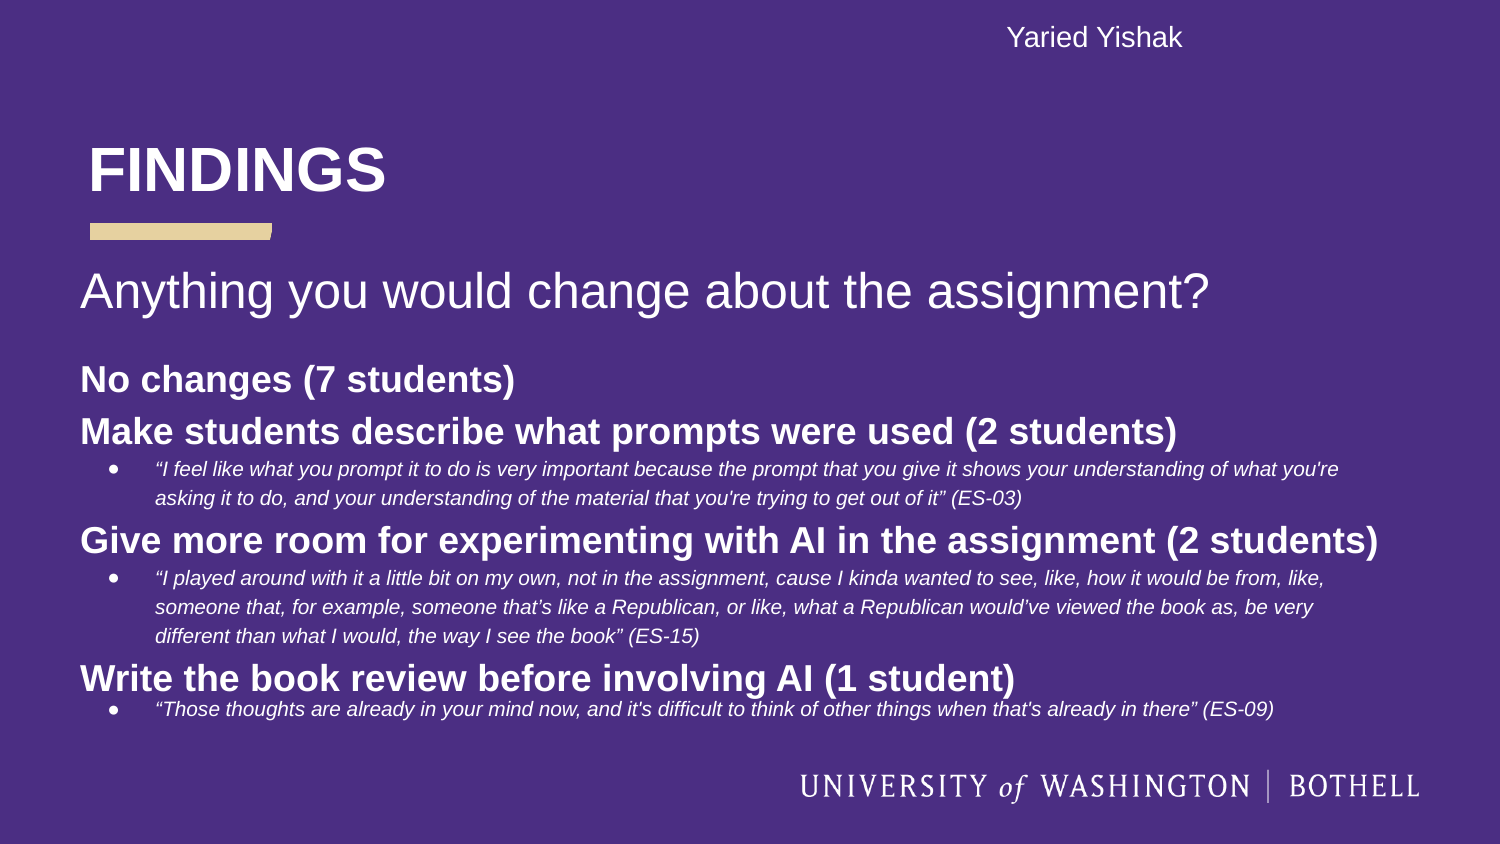

Yaried Yishak
# FINDINGS
Anything you would change about the assignment?

No changes (7 students)
Make students describe what prompts were used (2 students)
“I feel like what you prompt it to do is very important because the prompt that you give it shows your understanding of what you're asking it to do, and your understanding of the material that you're trying to get out of it” (ES-03)
Give more room for experimenting with AI in the assignment (2 students)
“I played around with it a little bit on my own, not in the assignment, cause I kinda wanted to see, like, how it would be from, like, someone that, for example, someone that’s like a Republican, or like, what a Republican would’ve viewed the book as, be very different than what I would, the way I see the book” (ES-15)
Write the book review before involving AI (1 student)
“Those thoughts are already in your mind now, and it's difficult to think of other things when that's already in there” (ES-09)